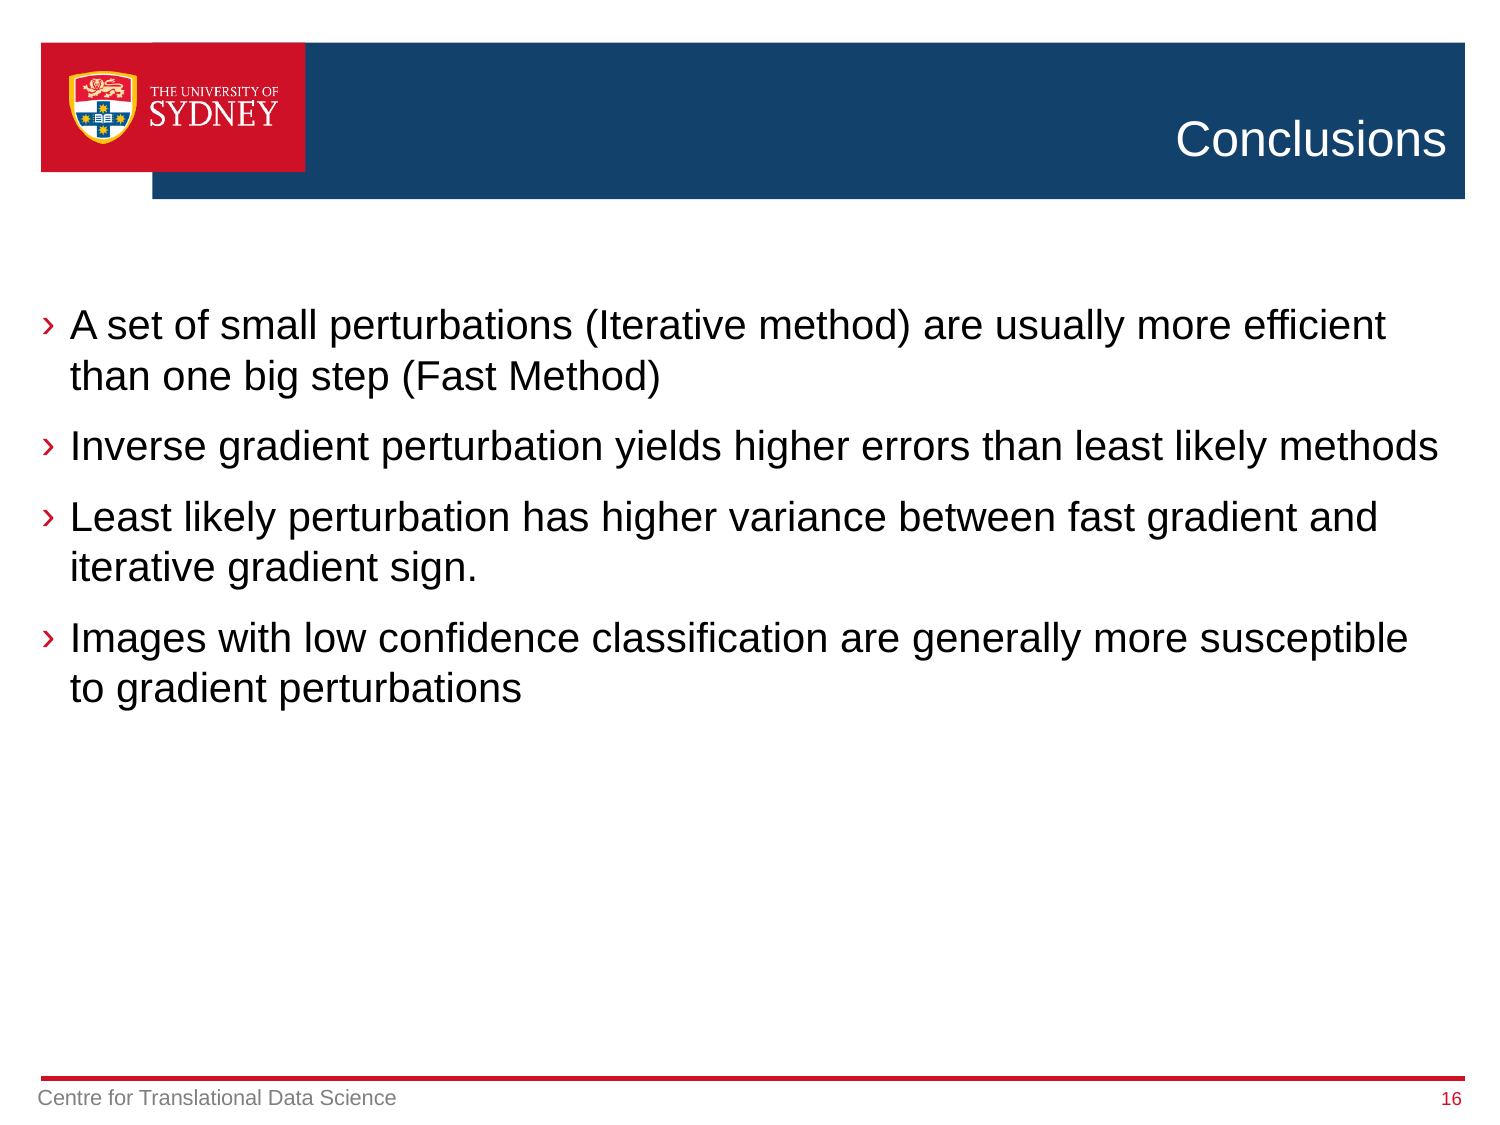

# Conclusions

A set of small perturbations (Iterative method) are usually more efficient than one big step (Fast Method)
Inverse gradient perturbation yields higher errors than least likely methods
Least likely perturbation has higher variance between fast gradient and iterative gradient sign.
Images with low confidence classification are generally more susceptible to gradient perturbations

16